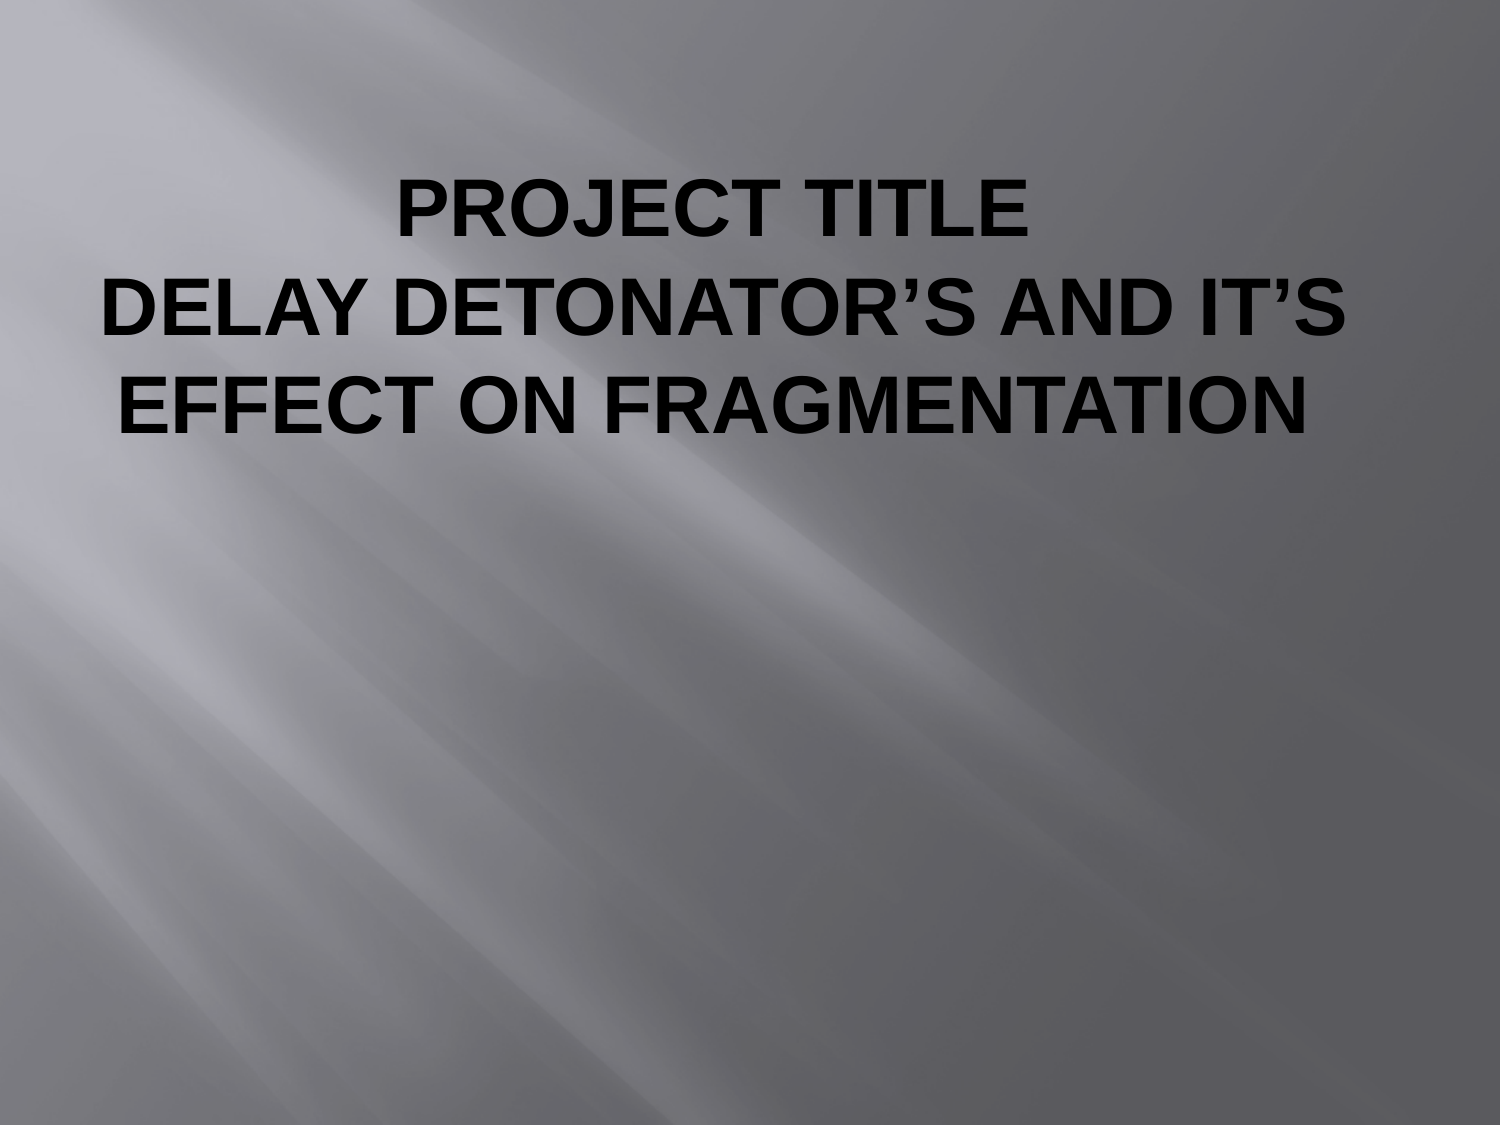

# PROJECT TITLE DELAY DETONATOR’S AND IT’S EFFECT ON FRAGMENTATION